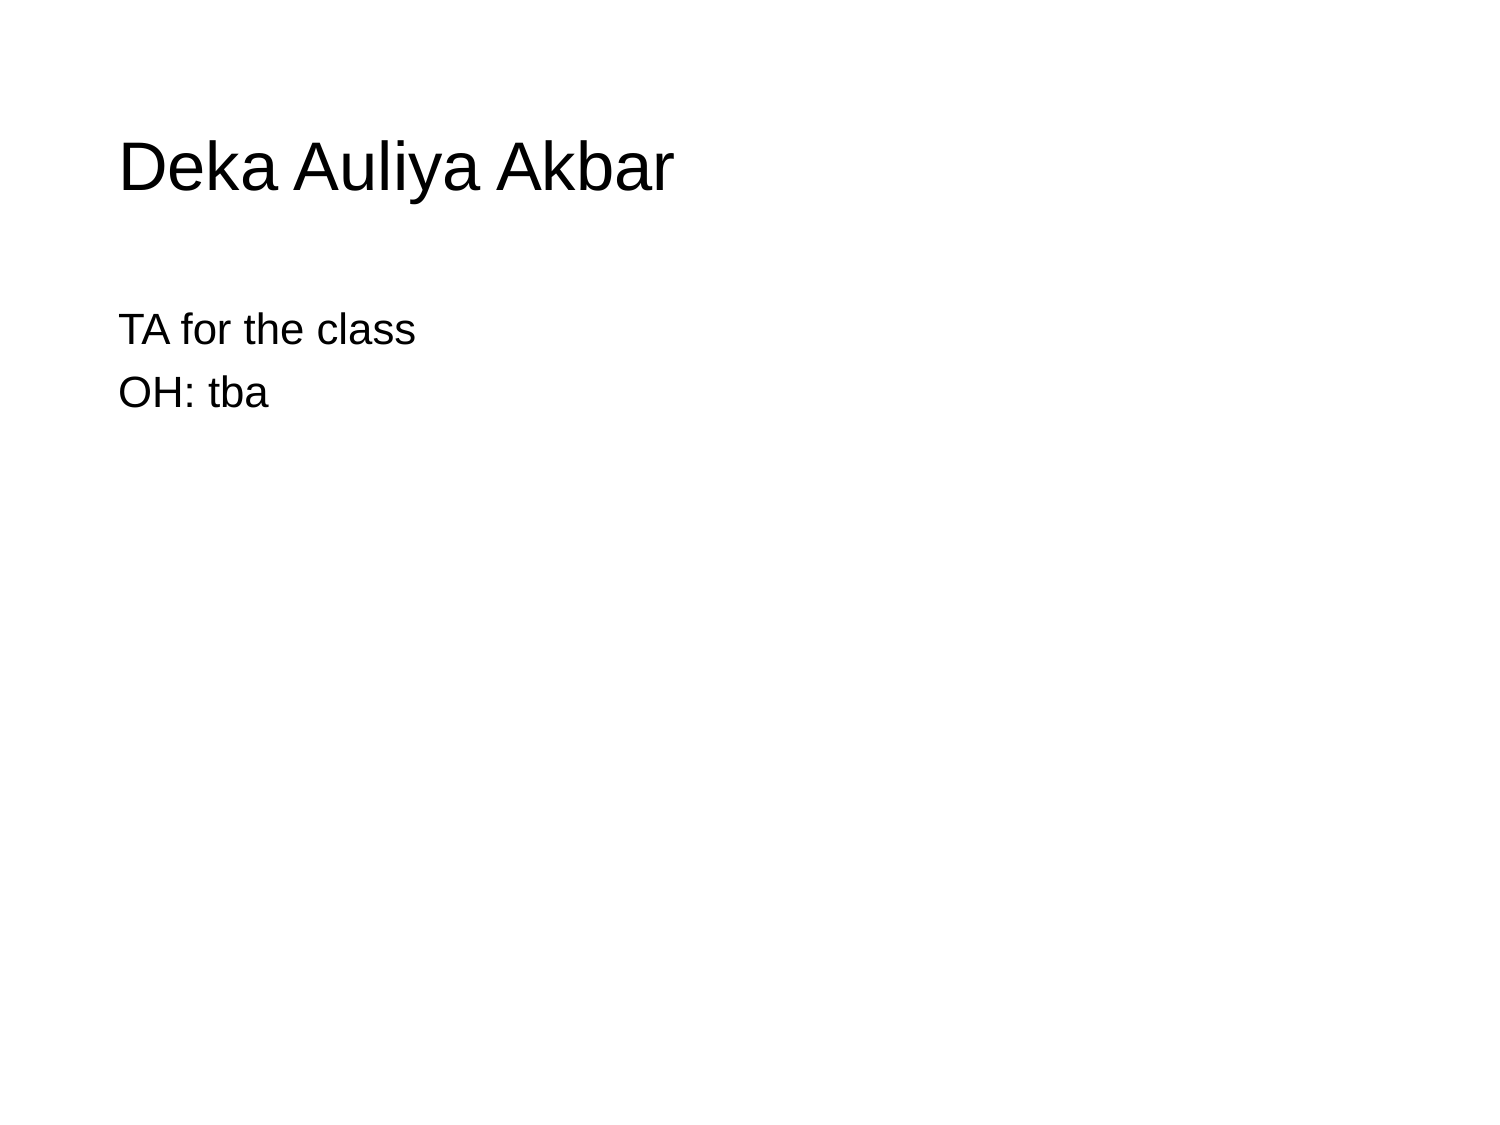

# Deka Auliya Akbar
TA for the class
OH: tba